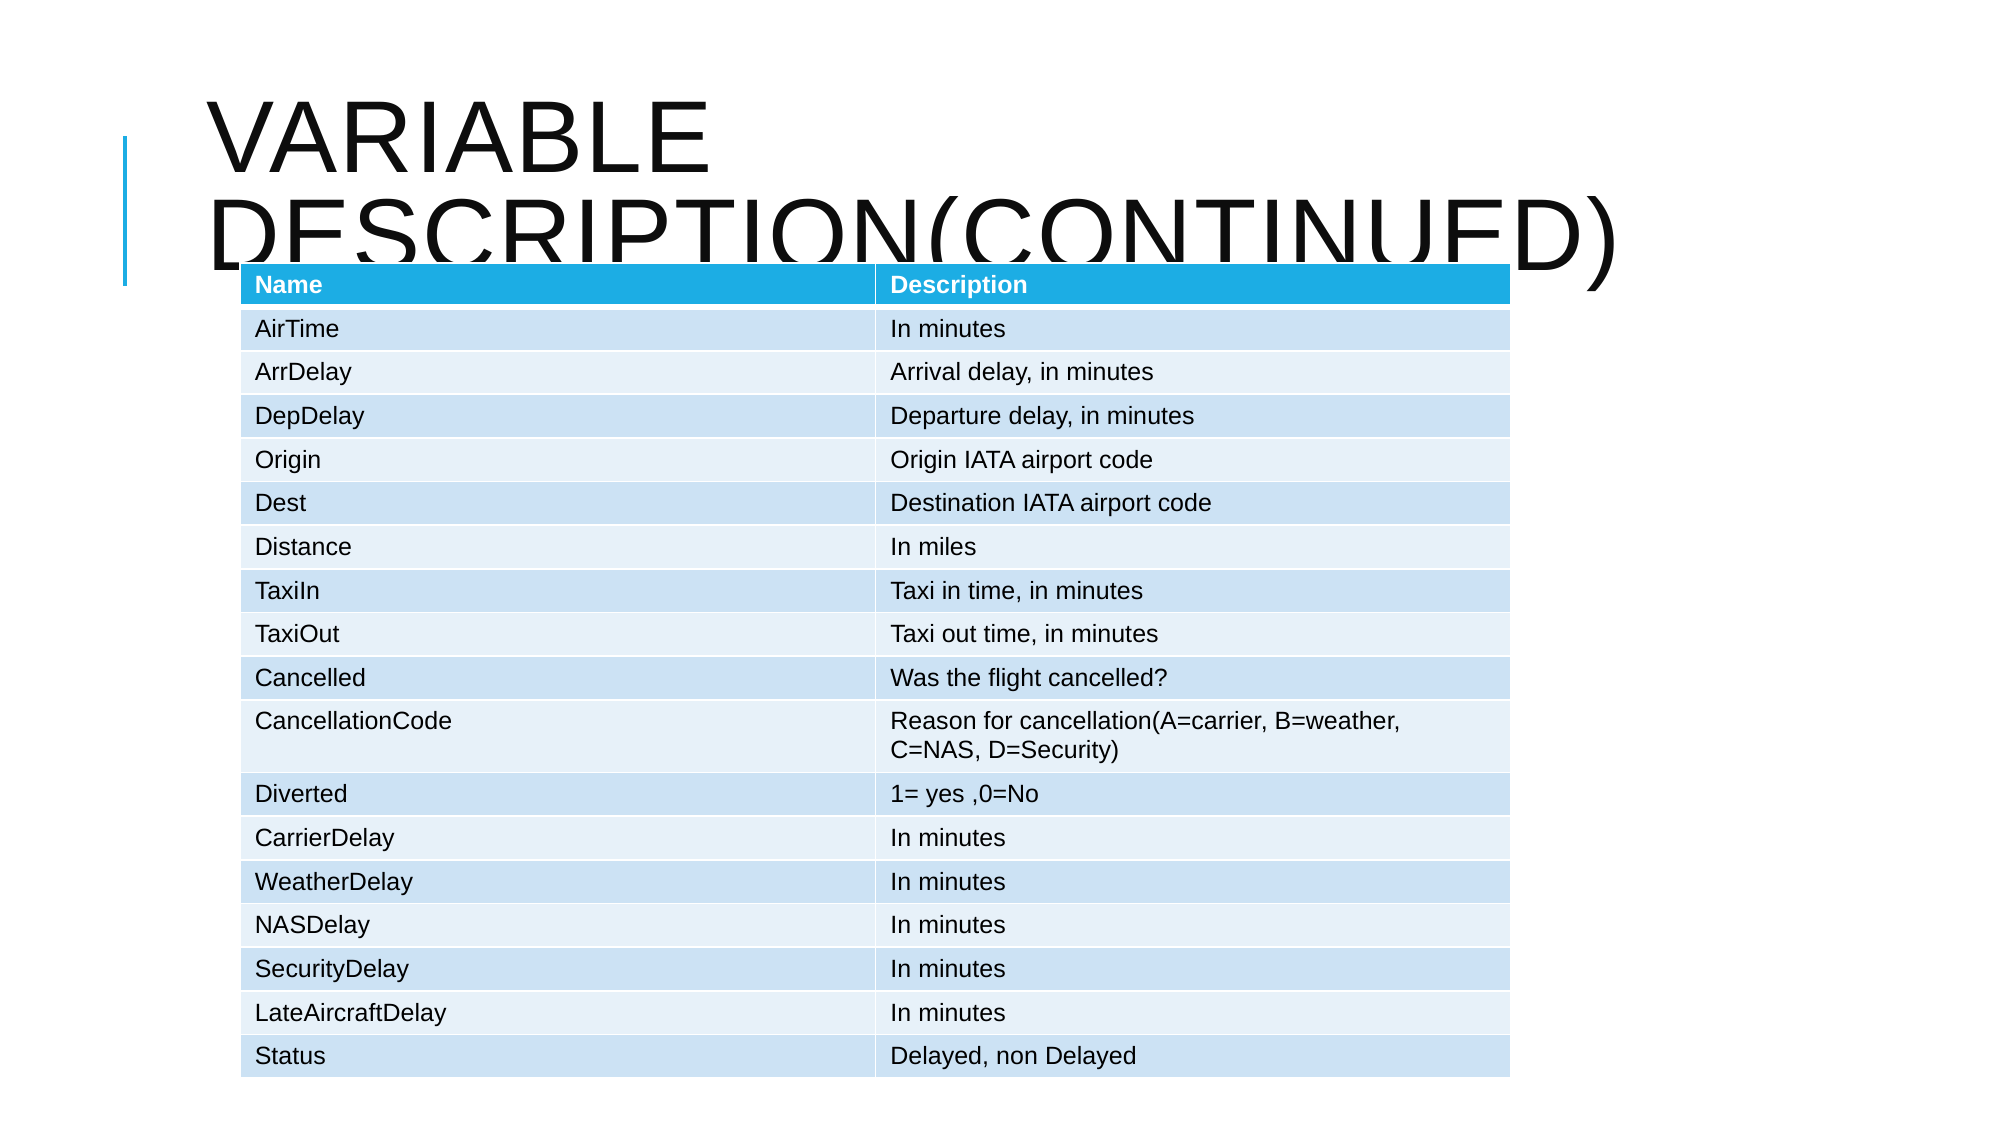

# Variable Description(continued)
| Name | Description |
| --- | --- |
| AirTime | In minutes |
| ArrDelay | Arrival delay, in minutes |
| DepDelay | Departure delay, in minutes |
| Origin | Origin IATA airport code |
| Dest | Destination IATA airport code |
| Distance | In miles |
| TaxiIn | Taxi in time, in minutes |
| TaxiOut | Taxi out time, in minutes |
| Cancelled | Was the flight cancelled? |
| CancellationCode | Reason for cancellation(A=carrier, B=weather, C=NAS, D=Security) |
| Diverted | 1= yes ,0=No |
| CarrierDelay | In minutes |
| WeatherDelay | In minutes |
| NASDelay | In minutes |
| SecurityDelay | In minutes |
| LateAircraftDelay | In minutes |
| Status | Delayed, non Delayed |